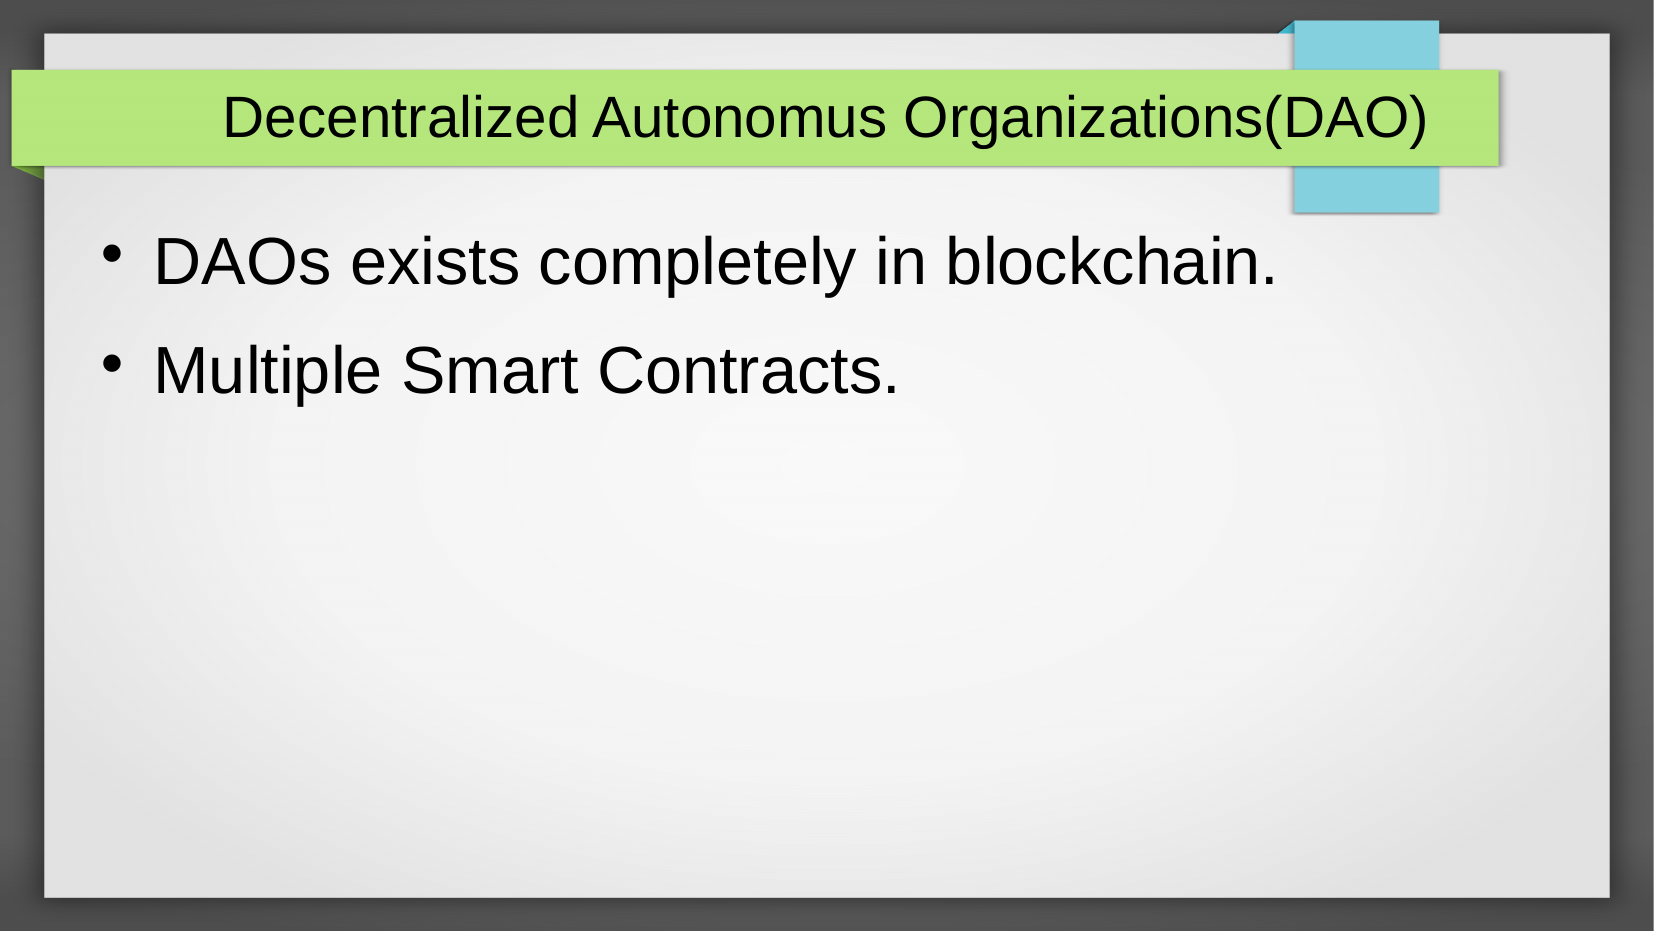

Decentralized Autonomus Organizations(DAO)
DAOs exists completely in blockchain.
Multiple Smart Contracts.